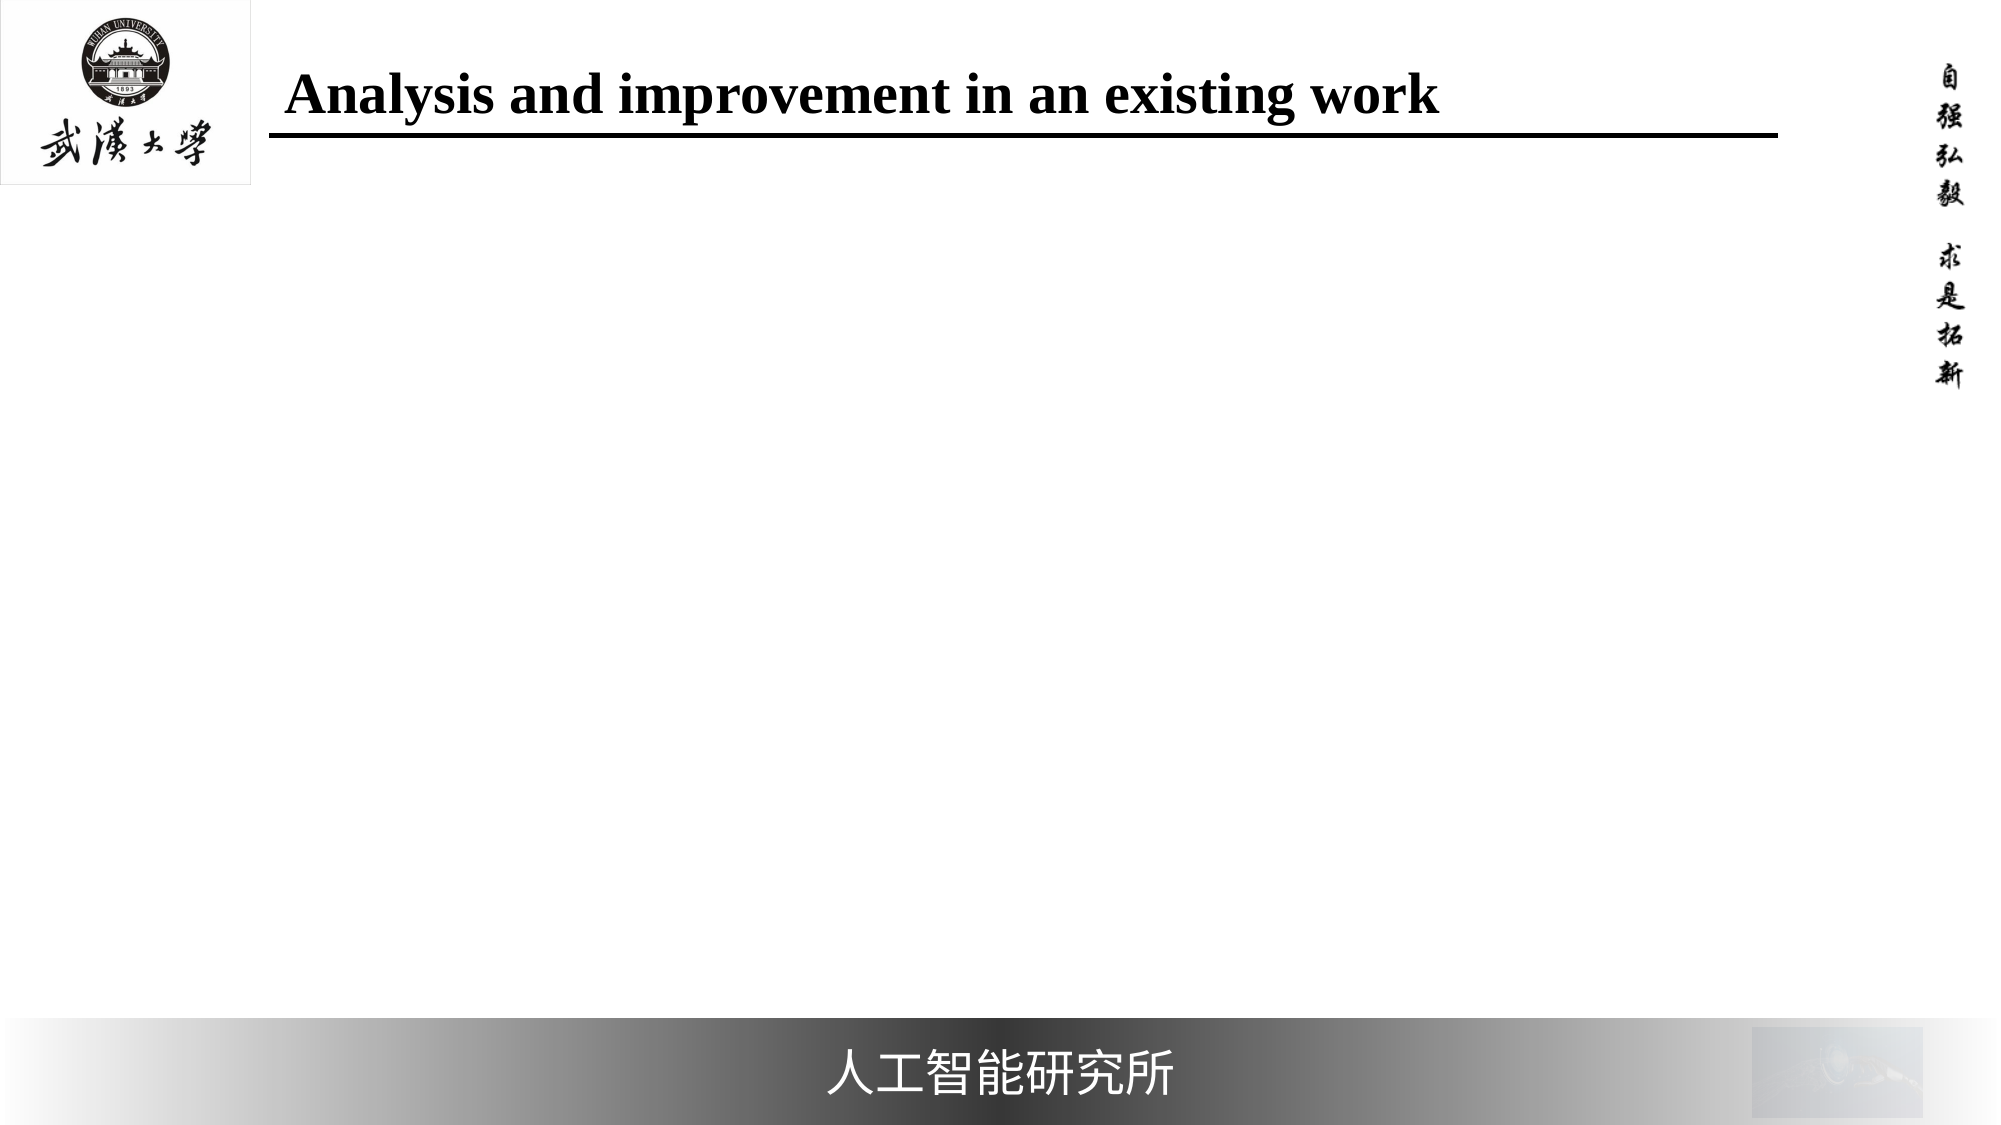

# Analysis and improvement in an existing work
29